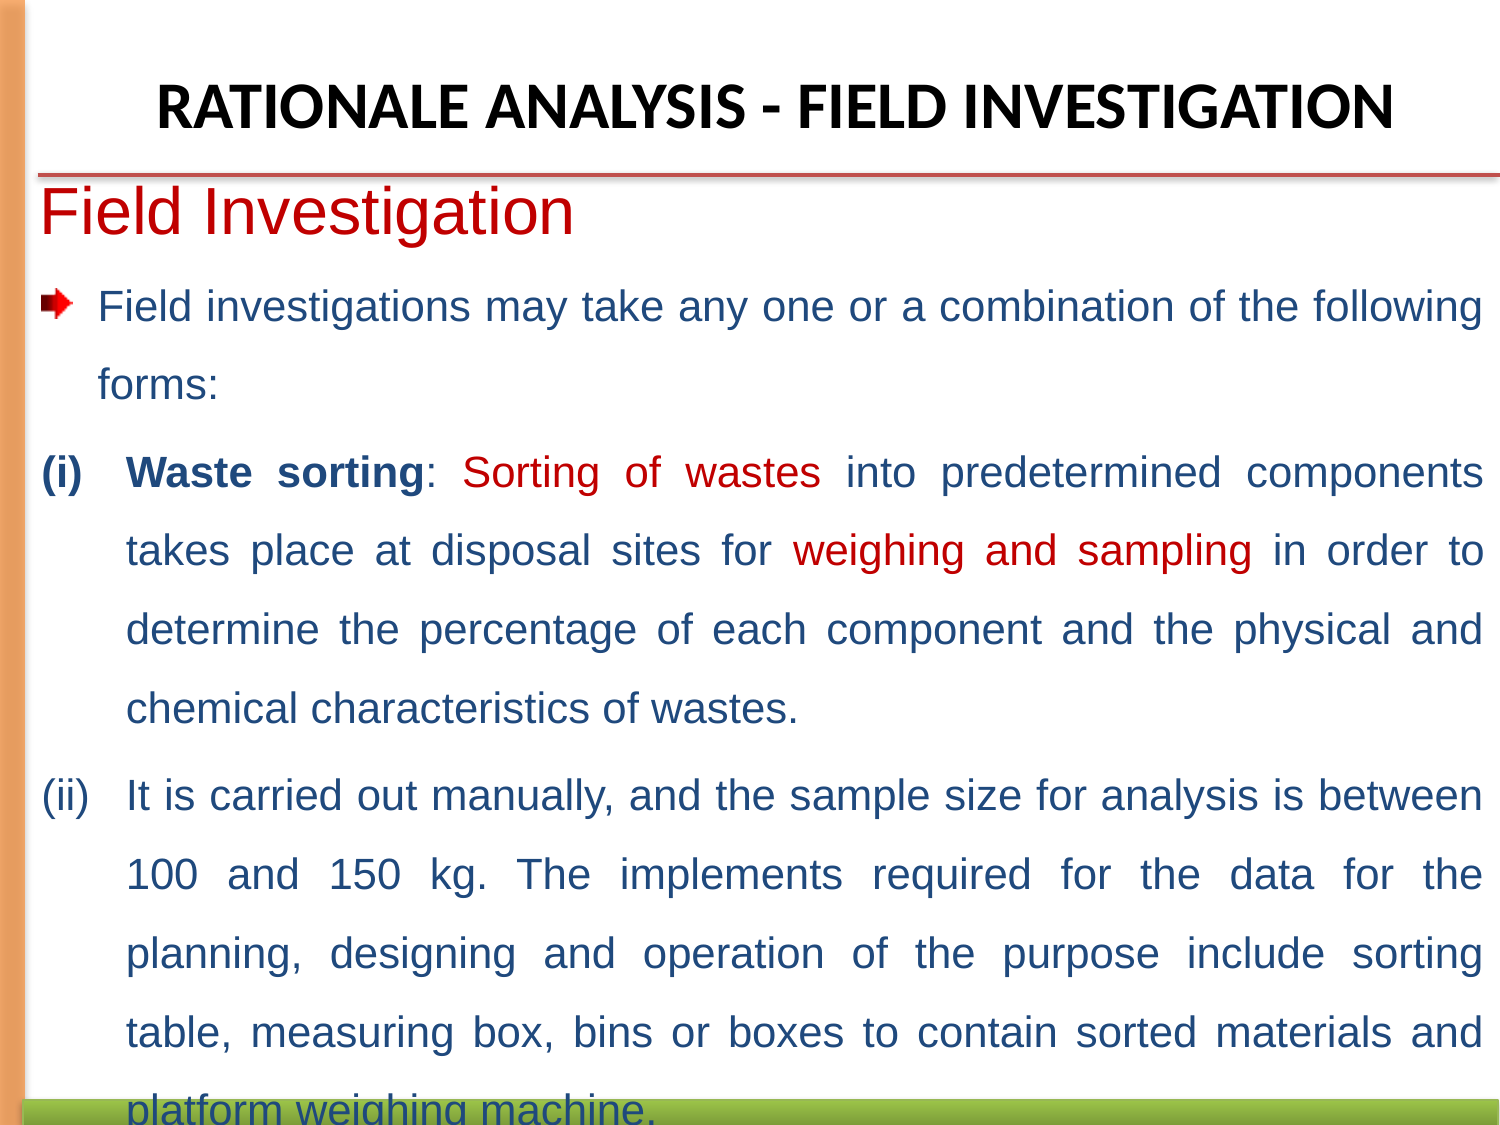

RATIONALE ANALYSIS - FIELD INVESTIGATION
Field Investigation
Field investigations may take any one or a combination of the following forms:
Waste sorting: Sorting of wastes into predetermined components takes place at disposal sites for weighing and sampling in order to determine the percentage of each component and the physical and chemical characteristics of wastes.
It is carried out manually, and the sample size for analysis is between 100 and 150 kg. The implements required for the data for the planning, designing and operation of the purpose include sorting table, measuring box, bins or boxes to contain sorted materials and platform weighing machine.